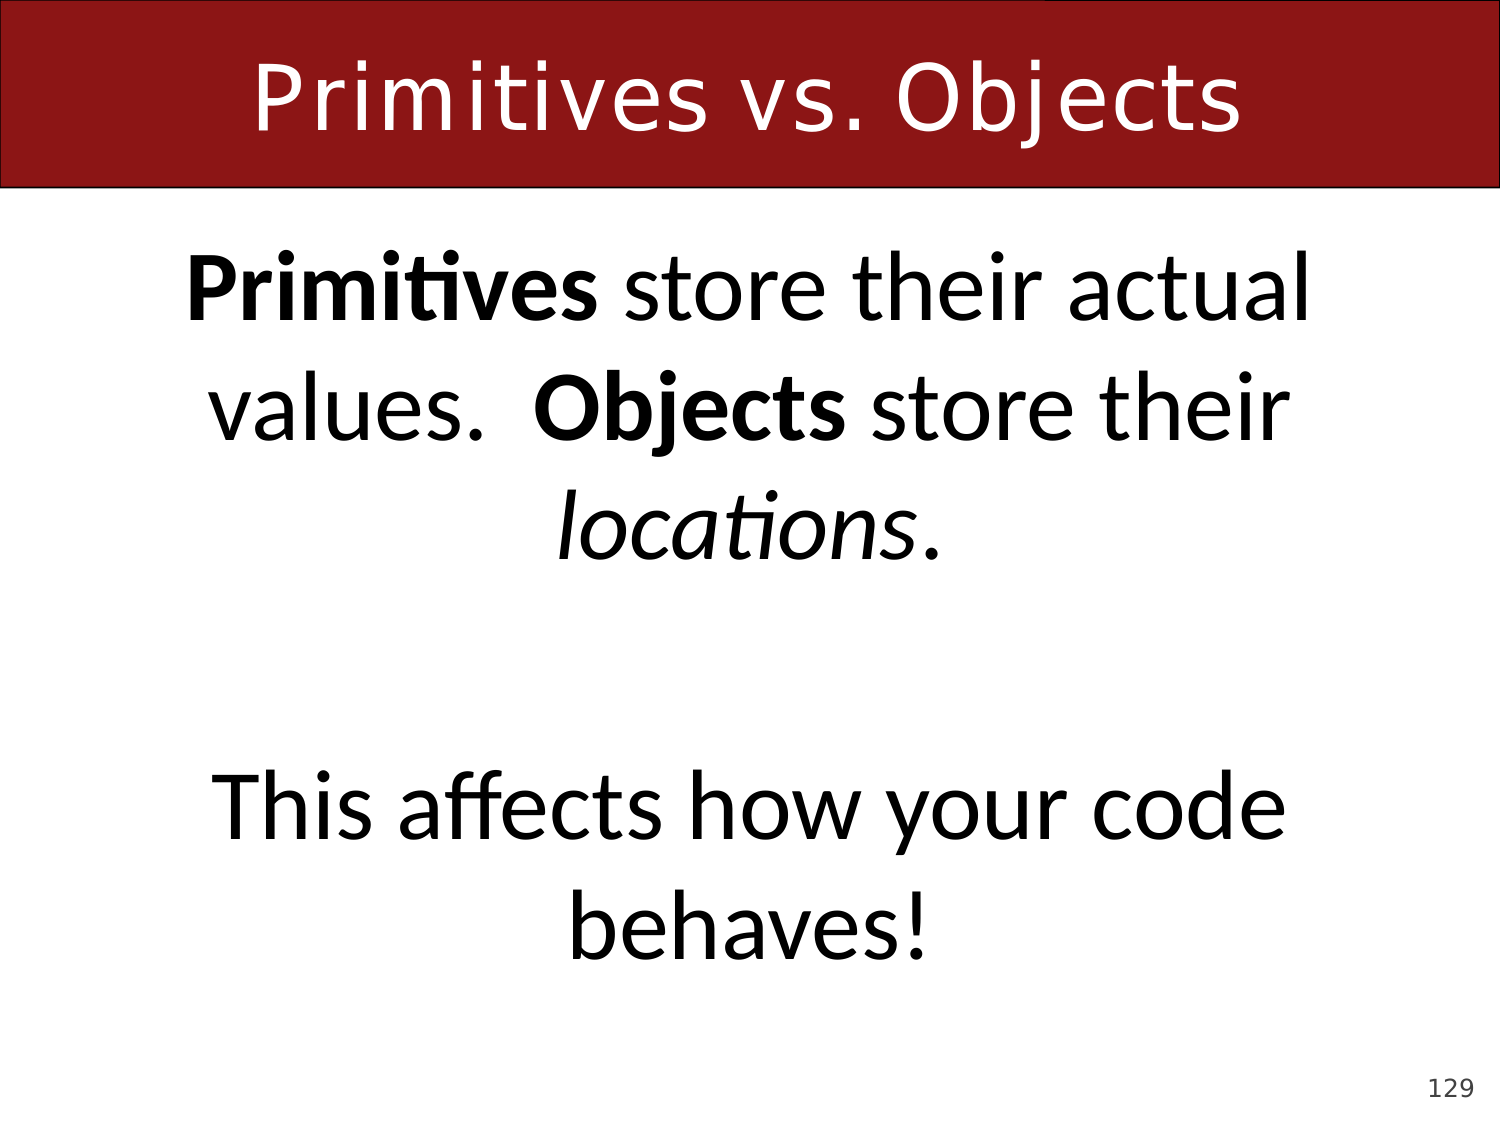

# Primitives vs. Objects
Primitives store their actual values.  Objects store their locations.

This affects how your code behaves!